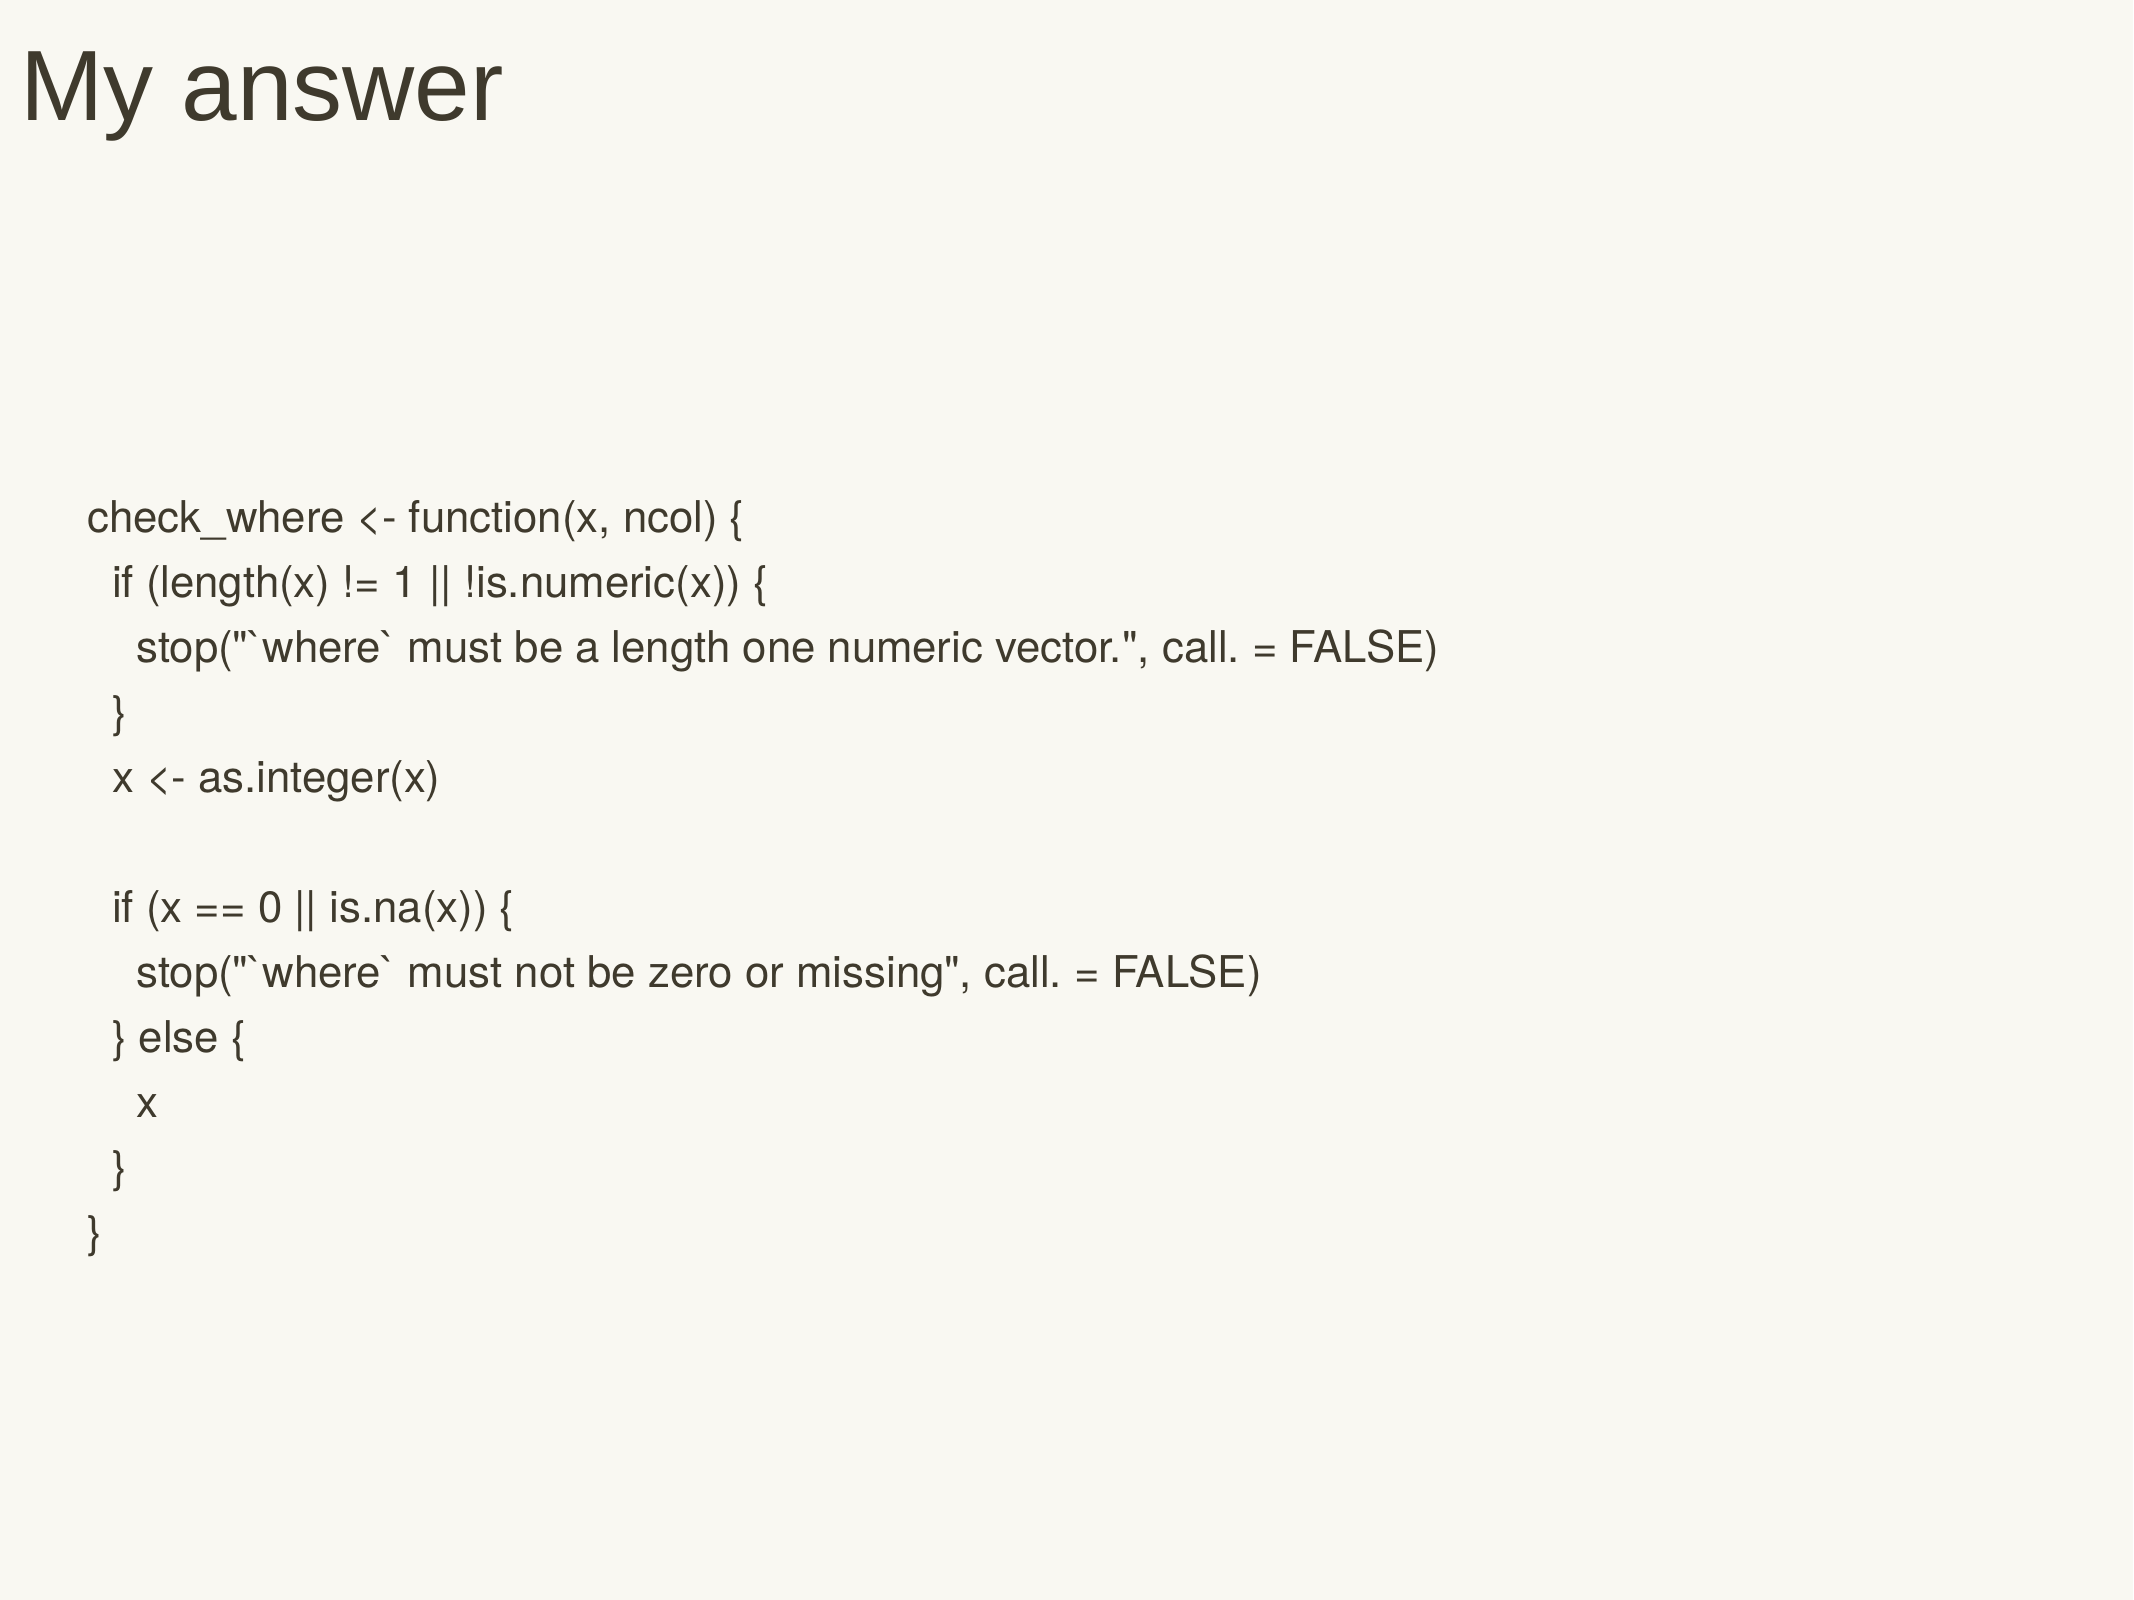

# My answer
check_where <- function(x, ncol) {
  if (length(x) != 1 || !is.numeric(x)) {
    stop("`where` must be a length one numeric vector.", call. = FALSE)
  }
  x <- as.integer(x)

  if (x == 0 || is.na(x)) {
    stop("`where` must not be zero or missing", call. = FALSE)
  } else {
    x
  }
}